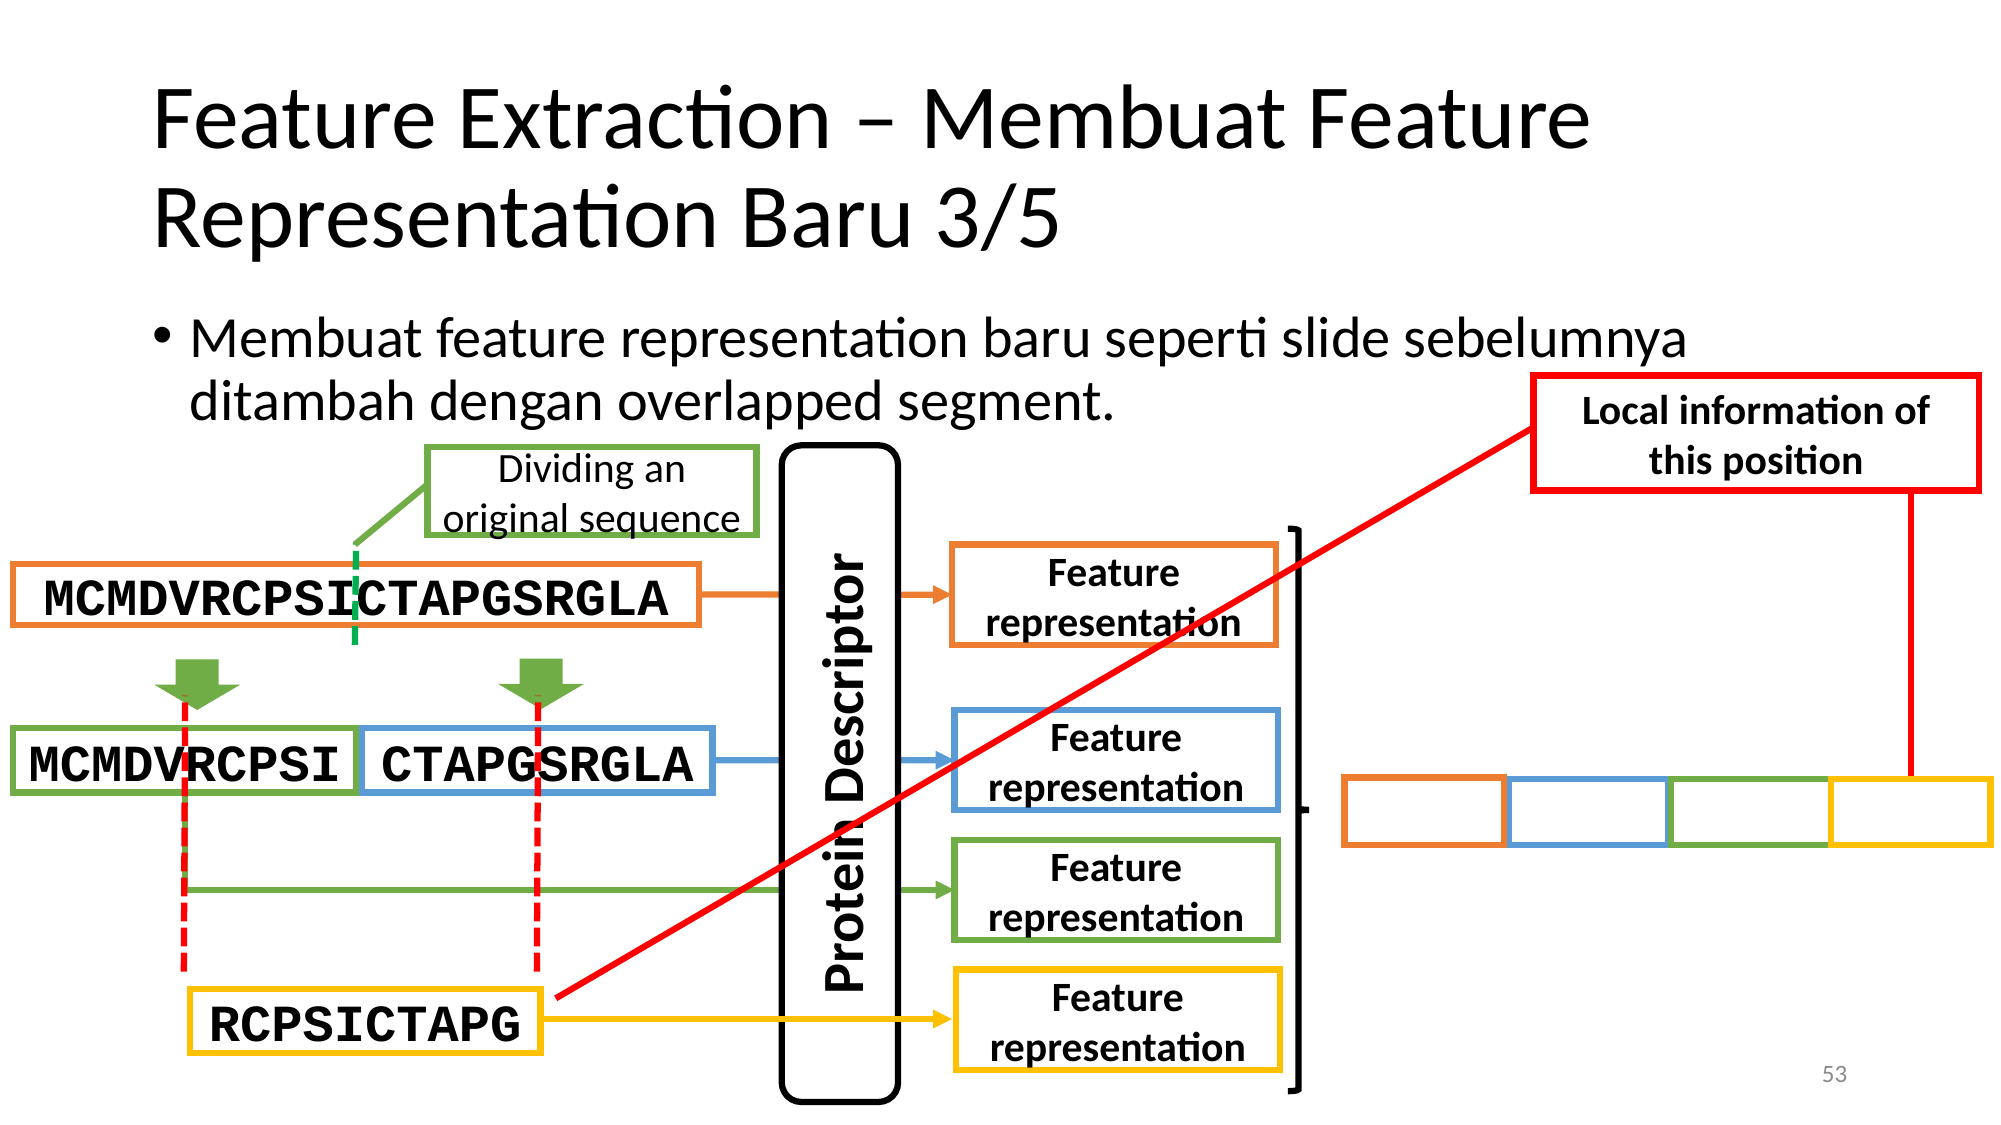

# Feature Extraction – Membuat Feature Representation Baru 3/5
Membuat feature representation baru seperti slide sebelumnya ditambah dengan overlapped segment.
Local information of this position
Dividing an original sequence

Feature representation
MCMDVRCPSICTAPGSRGLA

MCMDVRCPSI
CTAPGSRGLA
Feature representation

Protein Descriptor

Feature representation

Feature representation
RCPSICTAPG
53